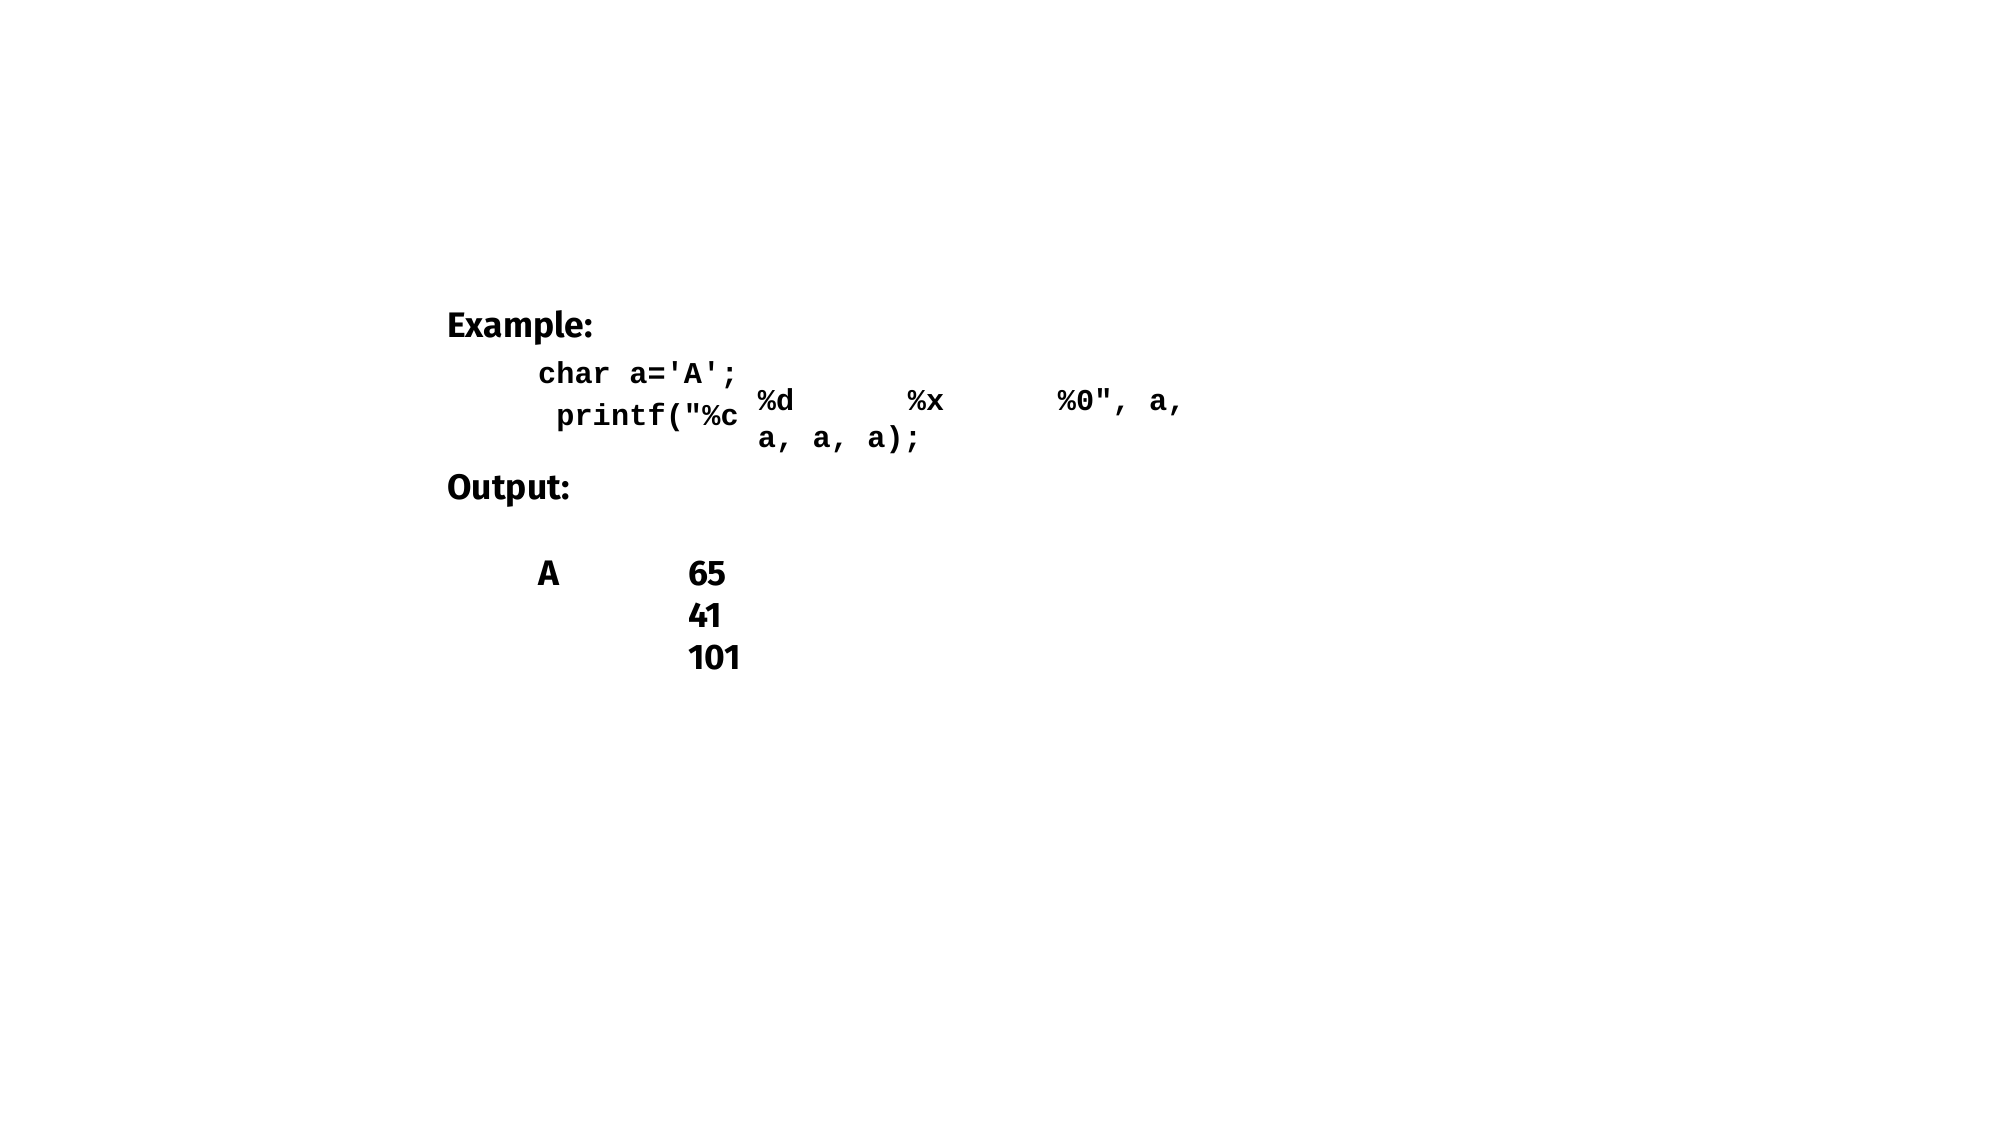

Example:
char a='A';  printf("%c
%d	%x	%0", a, a, a, a);
Output:

A	65	41	101